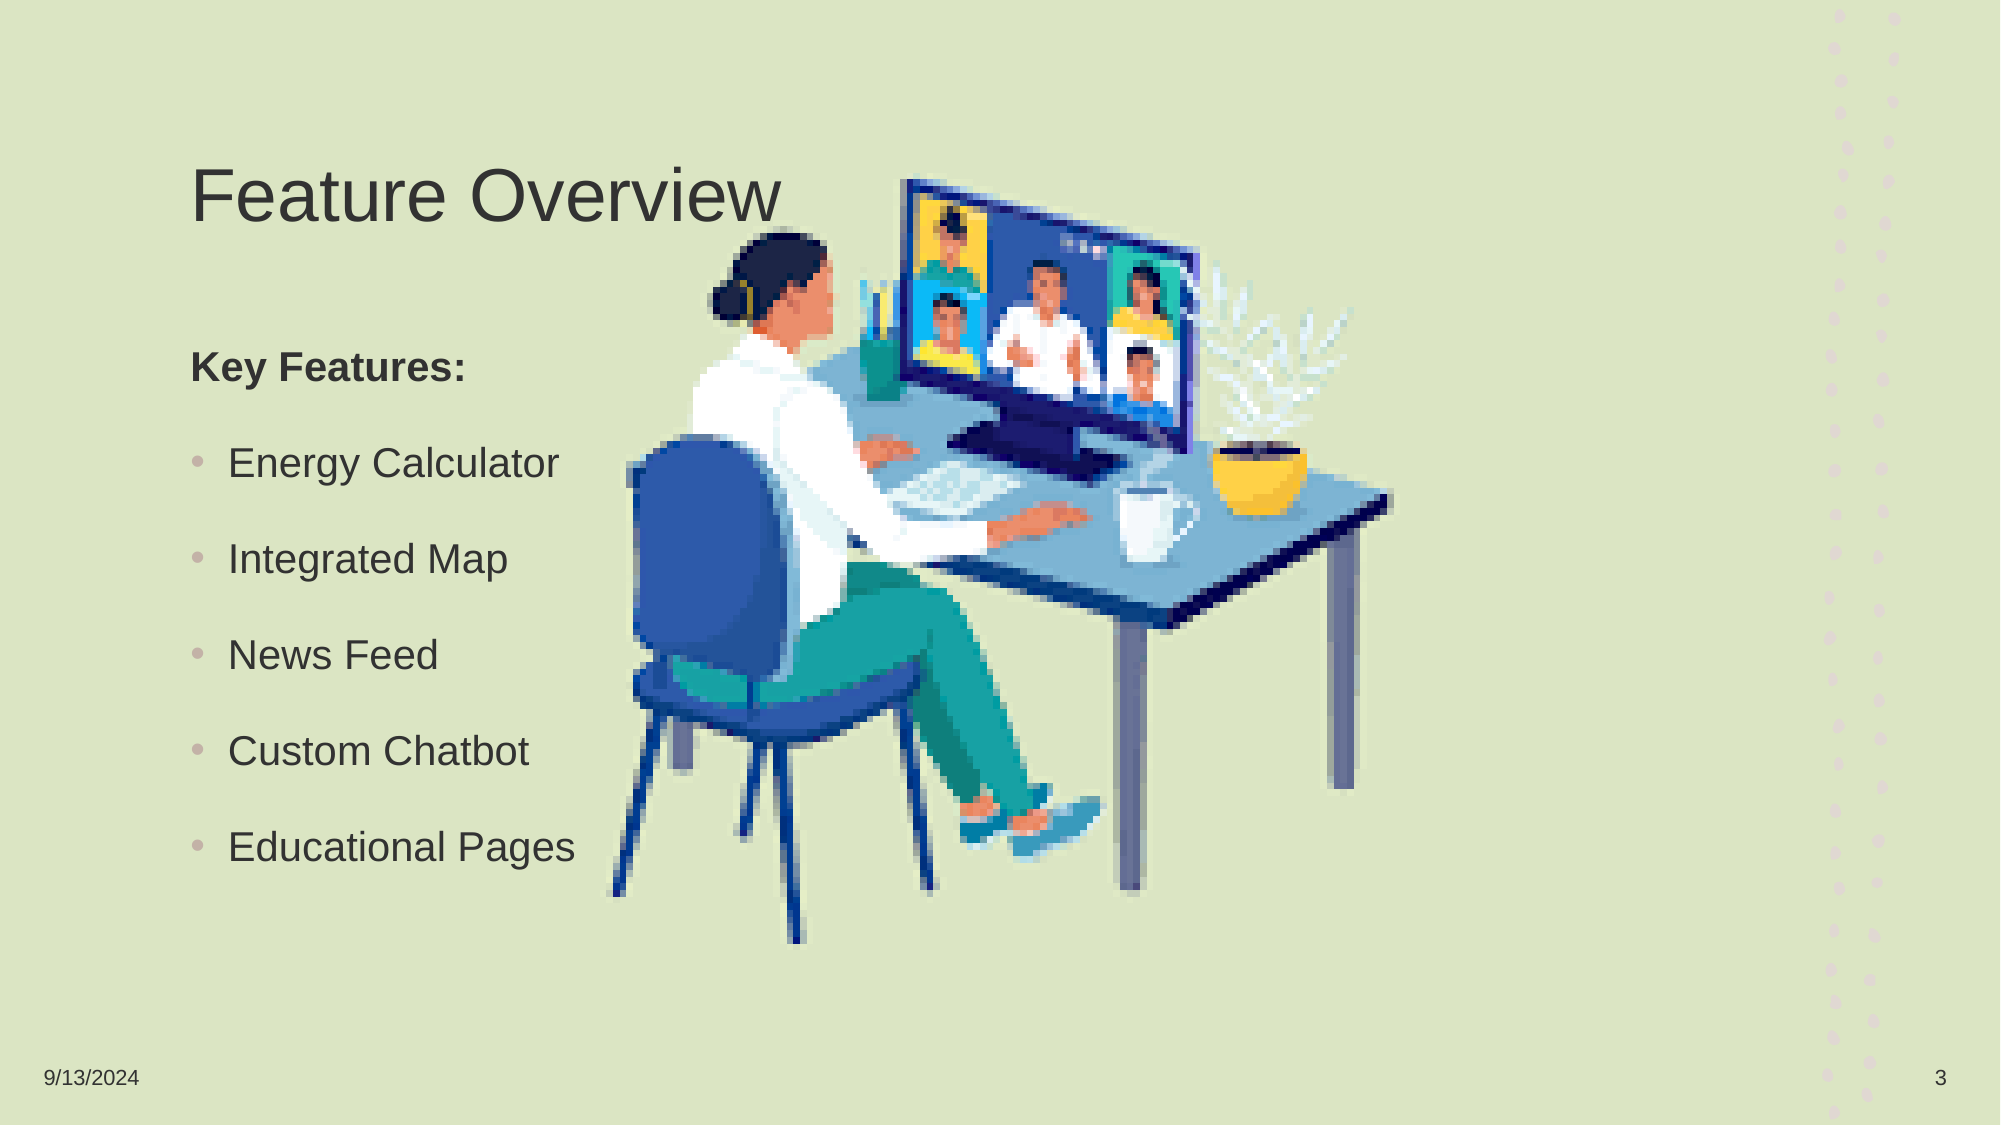

# Feature Overview
Key Features:
Energy Calculator
Integrated Map
News Feed
Custom Chatbot
Educational Pages

9/13/2024
3